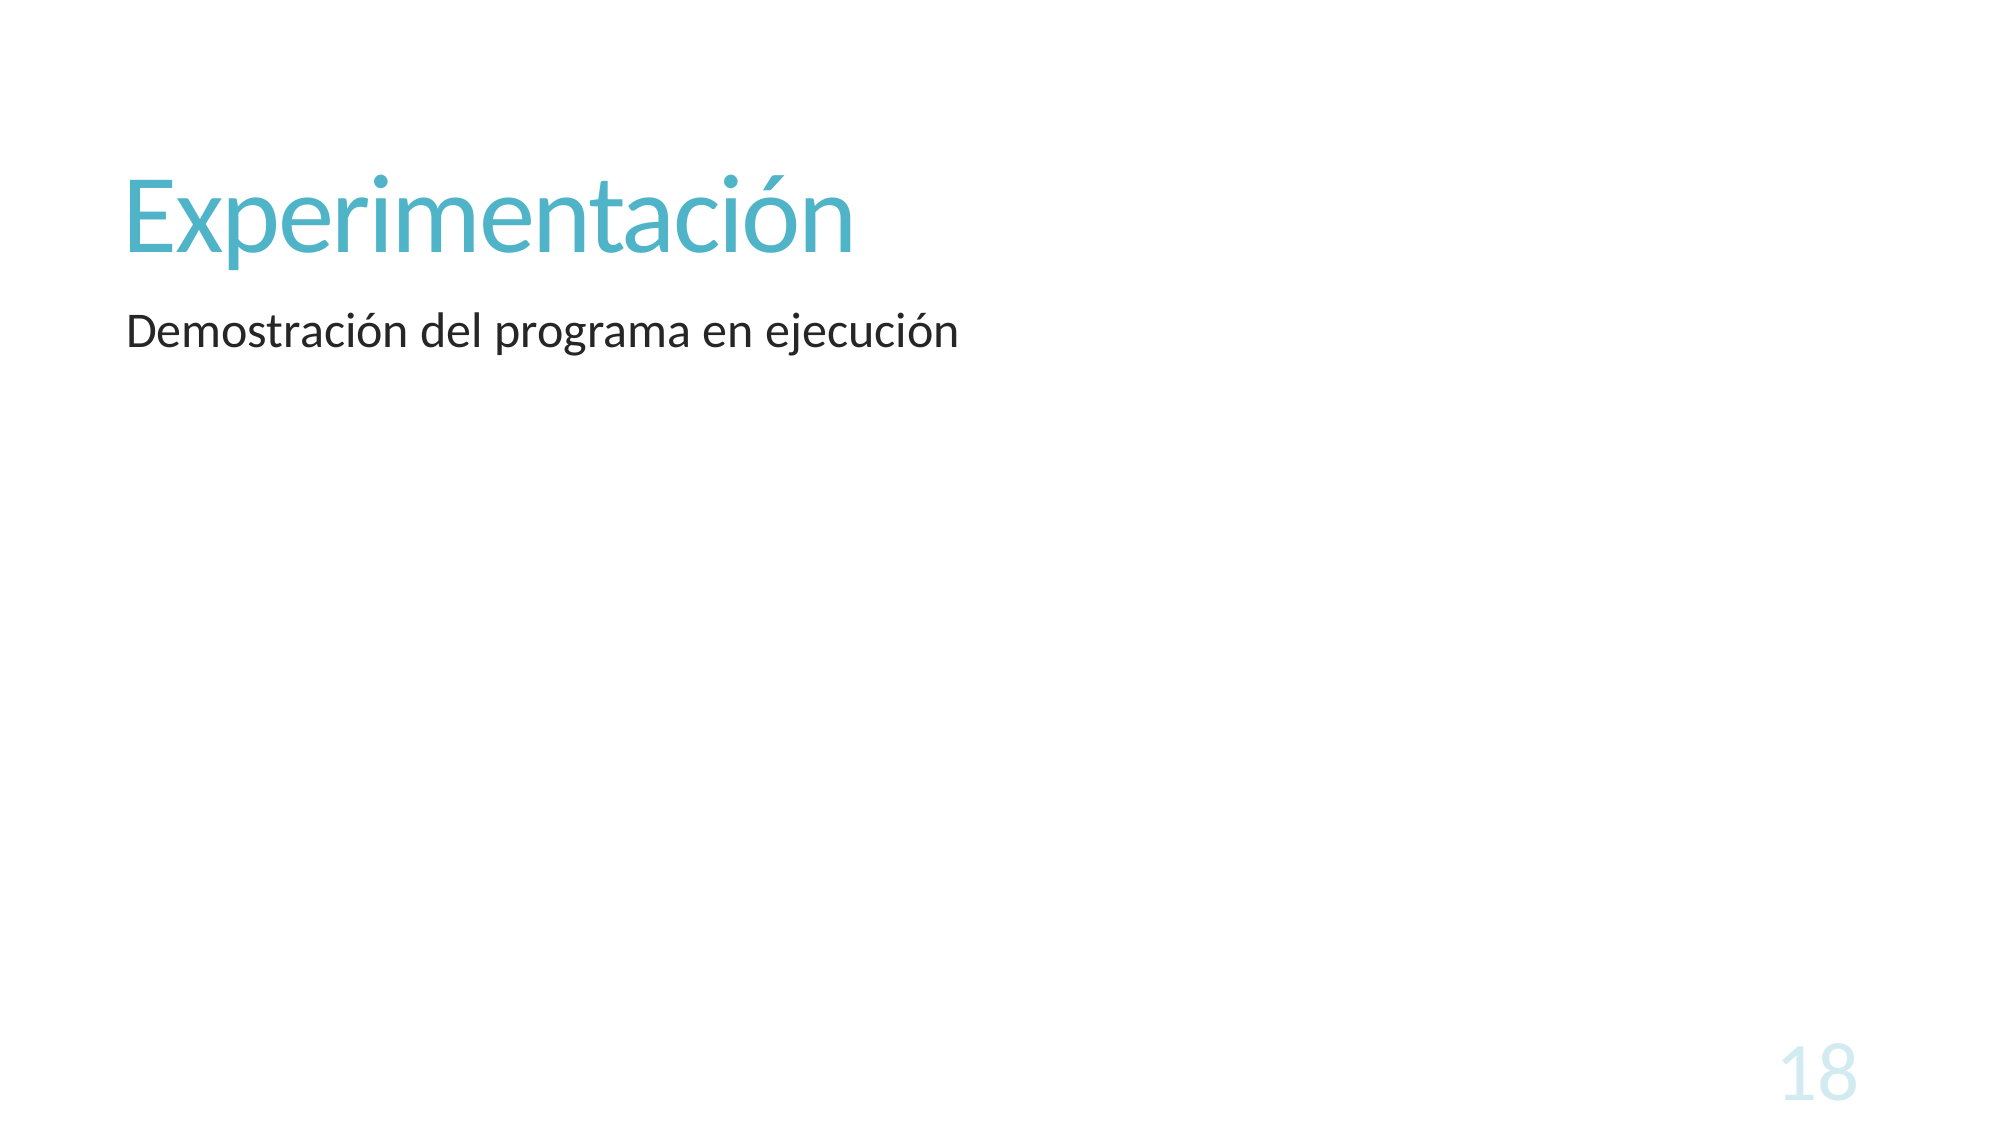

# Experimentación
Demostración del programa en ejecución
18